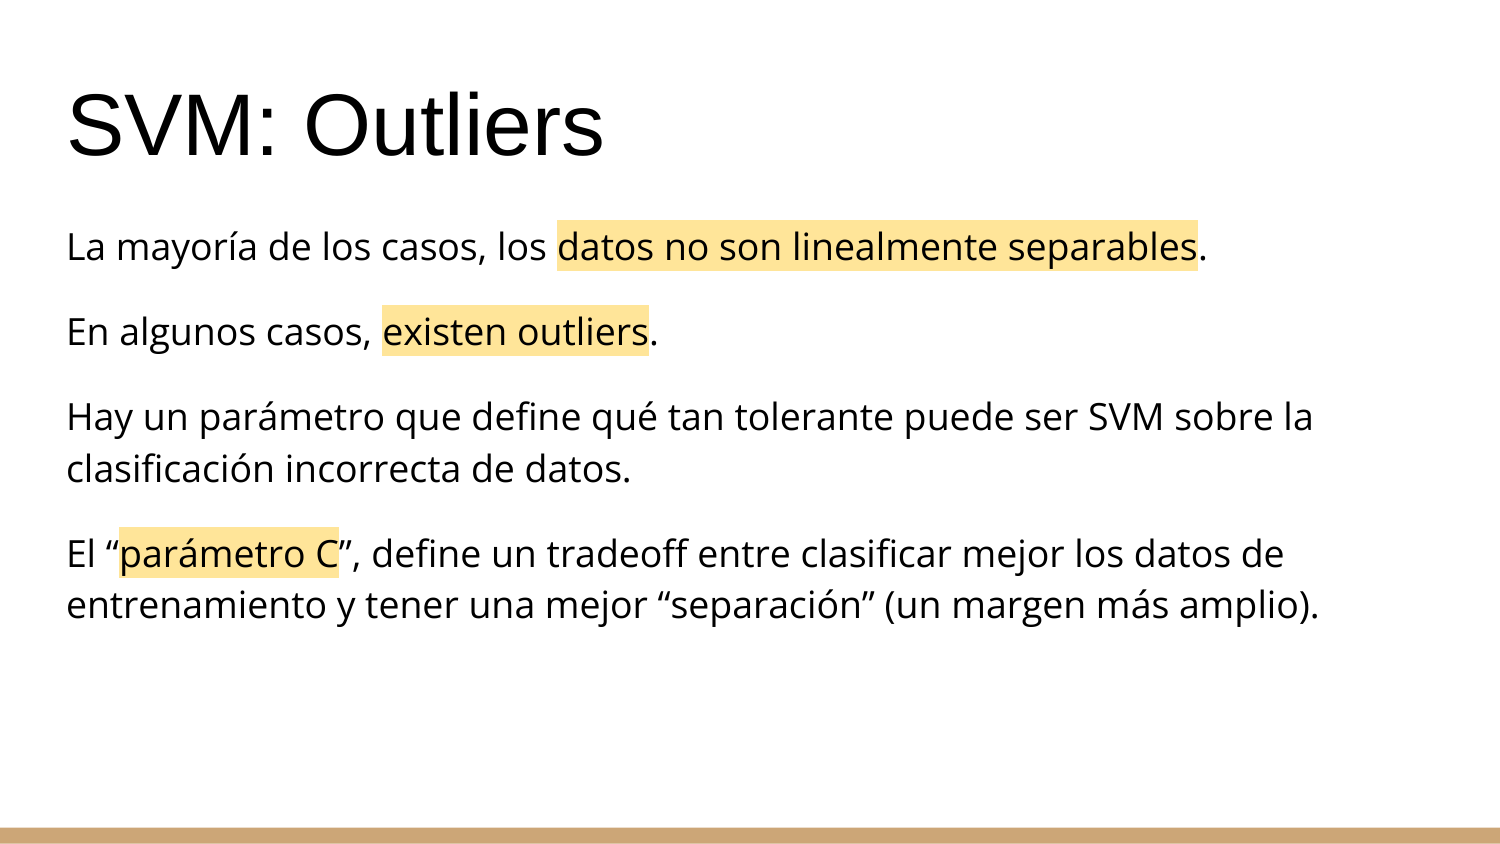

# SVM: Outliers
La mayoría de los casos, los datos no son linealmente separables.
En algunos casos, existen outliers.
Hay un parámetro que define qué tan tolerante puede ser SVM sobre la clasificación incorrecta de datos.
El “parámetro C”, define un tradeoff entre clasificar mejor los datos de entrenamiento y tener una mejor “separación” (un margen más amplio).